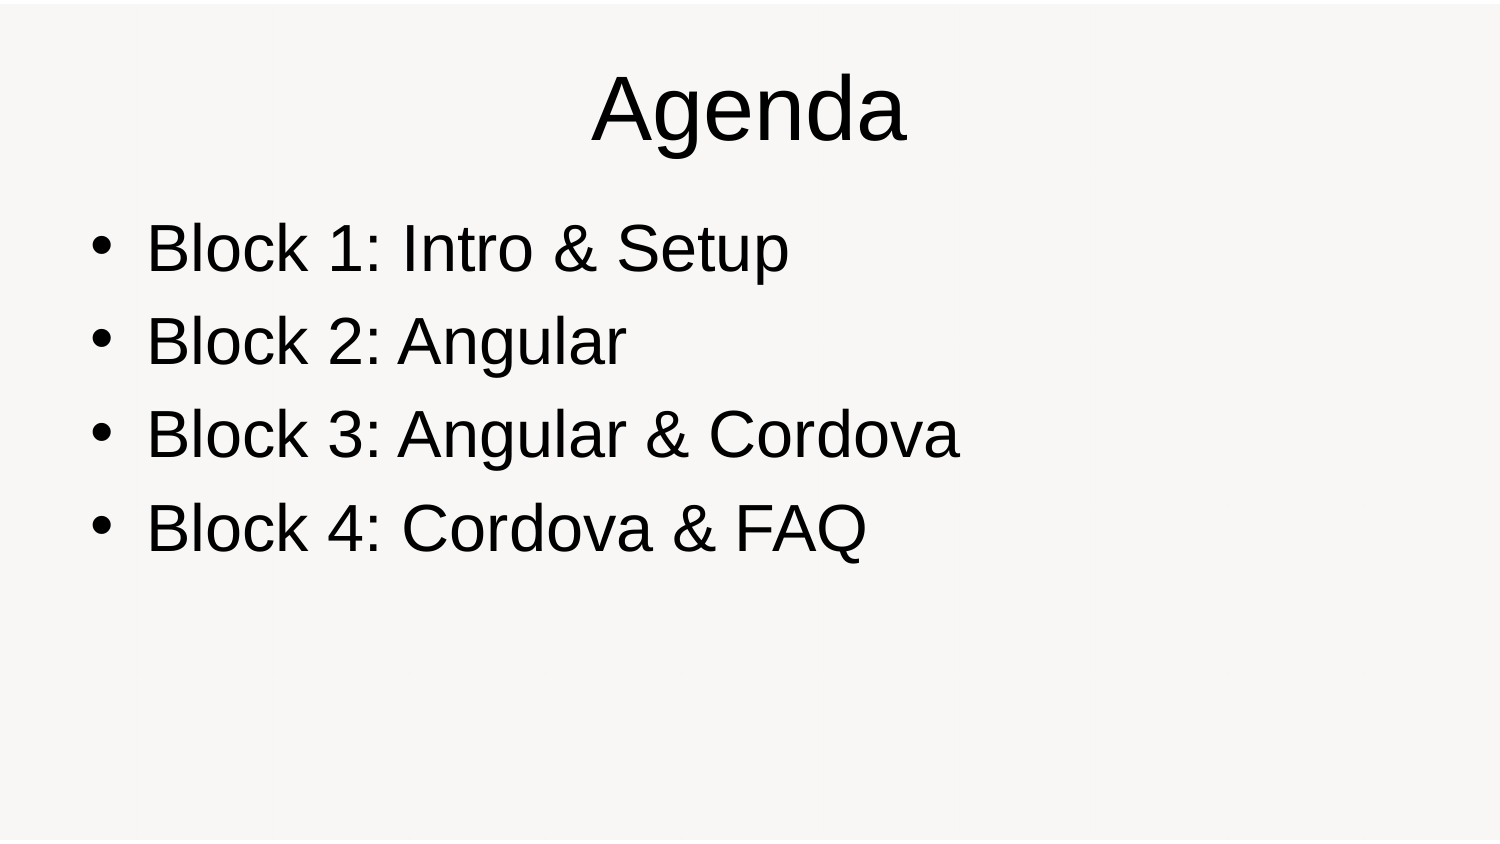

# Agenda
Block 1: Intro & Setup
Block 2: Angular
Block 3: Angular & Cordova
Block 4: Cordova & FAQ